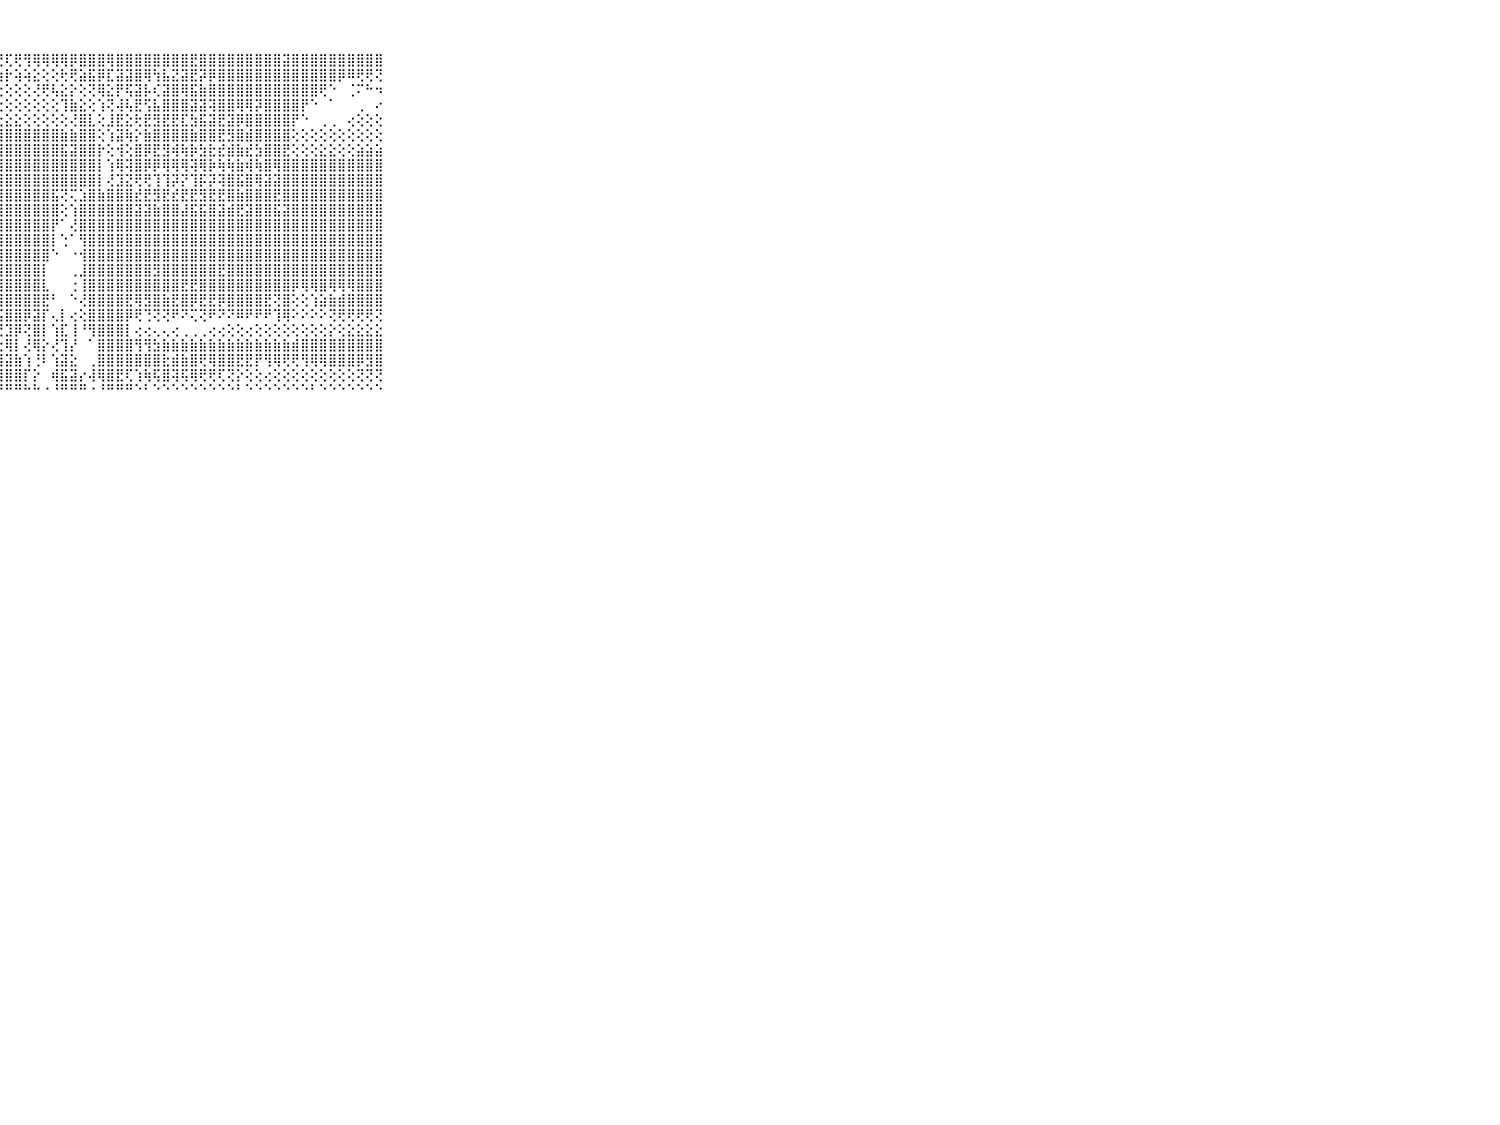

⠀⠀⠀⠀⠀⠀⠀⠀⠀⠀⠀⢕⢜⢱⣜⡿⡇⣱⢻⡝⢵⢇⢝⣕⡵⢵⢜⢟⢏⢟⢻⢿⢿⢿⢿⡿⣿⣿⣿⢿⣿⣿⣿⣿⣿⣿⣿⣿⣟⣿⣿⣿⣿⣿⣿⣿⣿⣿⣽⣿⣿⣿⣿⣿⣿⣿⣿⣿⣿⠀⠀⠀⠀⠀⠀⠀⠀⠀⠀⠀⠀
⠀⠀⠀⠀⠀⠀⠀⠀⠀⠀⠀⢵⢽⣷⡞⢱⢕⢝⢞⢕⣵⢞⢯⢵⣵⣥⣥⣷⡗⢵⢵⣕⢕⢕⢗⢟⣵⣯⡿⣏⣽⣽⣿⢿⢳⣧⣝⣽⣟⡽⡿⣿⣿⣿⣿⣿⣿⣿⣿⣿⣿⣿⣿⣿⡿⠿⢟⢟⢝⠀⠀⠀⠀⠀⠀⠀⠀⠀⠀⠀⠀
⠀⠀⠀⠀⠀⠀⠀⠀⠀⠀⠀⣿⡿⢧⣿⢇⡕⢕⡵⢏⢕⢕⢕⢕⢕⢕⢕⢕⢕⢕⢕⢜⢟⢧⣕⡕⢕⢝⢿⣕⡟⢯⣽⡧⢎⣽⣿⢿⣯⣷⣿⣿⣿⣿⣿⣿⣿⣿⣿⣿⣿⣿⢟⠑⠀⢈⠍⠓⠲⠀⠀⠀⠀⠀⠀⠀⠀⠀⠀⠀⠀
⠀⠀⠀⠀⠀⠀⠀⠀⠀⠀⠀⣿⣷⣾⣟⡟⢕⡟⡕⢕⢕⣕⢕⢕⢕⢕⢕⢕⢕⢕⢕⢕⢕⢕⢹⣷⣕⢕⢱⢝⢼⢧⣟⢫⣧⣿⣿⣿⣽⣽⢽⣿⣿⢿⢿⡽⣿⣿⣿⣿⡟⠑⠀⠁⠀⠀⢀⠀⠔⠀⠀⠀⠀⠀⠀⠀⠀⠀⠀⠀⠀
⠀⠀⠀⠀⠀⠀⠀⠀⠀⠀⠀⢸⢿⢏⢹⢕⣾⣷⣿⣿⣿⣿⣿⣧⣧⣱⣕⣕⣕⣕⢕⢕⢕⢕⢕⢜⣿⣇⢕⣸⣟⣕⢗⣟⣻⣟⣟⣏⣳⣯⣽⣟⣽⡿⣿⣿⣿⣿⣿⡟⠑⠀⢀⢀⠀⢔⢕⢕⢕⠀⠀⠀⠀⠀⠀⠀⠀⠀⠀⠀⠀
⠀⠀⠀⠀⠀⠀⠀⠀⠀⠀⠀⡕⢸⣕⣕⣕⣿⣿⣿⣿⣿⣿⣿⣿⣿⣿⣿⣿⣿⣿⣿⣿⣿⣿⣷⣷⣿⣿⢕⢱⣽⢷⡕⣷⣿⣿⣿⣿⣷⣿⣿⣟⣻⣿⣾⣿⣿⣿⣿⢕⢕⢕⢕⢕⢕⢕⢕⢕⢕⠀⠀⠀⠀⠀⠀⠀⠀⠀⠀⠀⠀
⠀⠀⠀⠀⠀⠀⠀⠀⠀⠀⠀⢝⣕⡕⢕⣺⣿⣿⣿⣿⣿⣿⣿⣿⣿⣿⣿⣿⣿⣿⣿⣿⣿⣿⣯⣽⣿⣿⡗⢕⢺⢕⣿⡿⣟⣻⢾⢷⡷⣳⣗⣞⣾⣷⣞⣳⣿⣿⣟⢕⢕⢕⣕⣕⢕⢕⣵⣵⣵⠀⠀⠀⠀⠀⠀⠀⠀⠀⠀⠀⠀
⠀⠀⠀⠀⠀⠀⠀⠀⠀⠀⠀⢕⢗⢇⢱⣿⣿⣿⣿⣿⣿⣿⣿⣿⣿⣿⣿⣿⣿⣿⣿⣿⣿⣿⣿⣿⣿⣿⡇⢱⢿⢽⣿⡿⡿⢿⢿⢿⢽⢿⡷⢷⢷⣷⢾⢷⣿⢿⣿⣿⣿⣿⣿⣿⣿⣿⣿⣿⣿⠀⠀⠀⠀⠀⠀⠀⠀⠀⠀⠀⠀
⠀⠀⠀⠀⠀⠀⠀⠀⠀⠀⠀⢕⡕⣷⣷⣾⣿⣿⣿⣿⣿⣿⣿⣿⣿⣿⣿⣿⣿⣿⣿⣿⣿⣿⣿⣿⣿⣿⡇⢜⣹⣝⢟⢟⢹⢹⡽⡝⢹⡯⡽⢽⣿⣯⣿⢿⣽⣽⣿⣿⣿⣿⣿⣿⣿⣿⣿⣿⣿⠀⠀⠀⠀⠀⠀⠀⠀⠀⠀⠀⠀
⠀⠀⠀⠀⠀⠀⠀⠀⠀⠀⠀⢕⣹⣿⢿⣿⣿⣿⣿⣿⣿⣿⣿⣿⣿⣿⣿⣿⣿⣿⣿⣿⣿⣯⢝⢍⣱⣿⣷⣿⣿⣿⣞⣟⣻⣟⣞⣟⣟⣻⣟⣟⣿⣷⣿⣿⣿⣟⣿⣿⣿⣿⣿⣿⣿⣿⣿⣿⣿⠀⠀⠀⠀⠀⠀⠀⠀⠀⠀⠀⠀
⠀⠀⠀⠀⠀⠀⠀⠀⠀⠀⠀⣕⣹⣝⡜⡹⣿⣿⣿⣿⣿⣿⣿⣿⣿⣿⣿⣿⣿⣿⣿⣿⣿⣿⢕⢱⣿⣿⣿⣿⣿⣿⣽⣽⣷⣿⣿⣼⣯⣯⣿⣽⣾⣟⣽⣿⣿⣯⣽⣿⣿⣿⣿⣿⣿⣿⣿⣿⣿⠀⠀⠀⠀⠀⠀⠀⠀⠀⠀⠀⠀
⠀⠀⠀⠀⠀⠀⠀⠀⠀⠀⠀⣕⡽⡗⡎⢹⣿⣿⣿⣿⣿⣿⣿⣿⣿⣿⣿⣿⣿⣿⣿⣿⣿⡟⠁⢜⣿⣿⣿⣿⣿⣿⣿⣿⣿⣿⣿⣿⣿⣿⣿⣿⣿⣿⣿⣿⣿⣿⣿⣿⣿⣿⣿⣿⣿⣿⣿⣿⣿⠀⠀⠀⠀⠀⠀⠀⠀⠀⠀⠀⠀
⠀⠀⠀⠀⠀⠀⠀⠀⠀⠀⠀⢕⢕⢟⢕⢕⣸⣿⣿⣿⣿⣿⣿⣿⣿⣿⣿⣿⣿⣿⣿⣿⣿⡇⢑⠁⢻⣿⣿⣿⣿⣿⣿⣿⣿⣿⣿⣿⣿⣿⣿⣿⣿⣿⣿⣿⣿⣿⣿⣿⣿⣿⣿⣿⣿⣿⣿⣿⣿⠀⠀⠀⠀⠀⠀⠀⠀⠀⠀⠀⠀
⠀⠀⠀⠀⠀⠀⠀⠀⠀⠀⠀⢕⣕⢕⡕⢵⣿⣿⣿⣿⣿⣿⣿⣿⣿⣿⣿⣿⣿⣿⣿⣿⣿⠑⠀⠐⢺⣿⣿⣿⣿⣿⣿⣿⣿⣿⣿⣿⣿⣿⣿⣿⣿⣿⣿⣿⣿⣿⣿⣿⣿⣿⣿⣿⣿⣿⣿⣿⣿⠀⠀⠀⠀⠀⠀⠀⠀⠀⠀⠀⠀
⠀⠀⠀⠀⠀⠀⠀⠀⠀⠀⠀⣷⣾⣾⣿⣧⣿⣿⣿⣿⣿⣿⣿⣿⣿⣿⣿⣿⣿⣿⣿⣿⡇⠀⠀⢀⣸⣿⣿⣿⣿⣿⣿⣿⣻⣿⣿⣿⣿⣿⣿⣟⣿⣿⣿⣿⣿⣿⣿⣿⣿⣿⣿⣿⣿⣿⣿⣿⣿⠀⠀⠀⠀⠀⠀⠀⠀⠀⠀⠀⠀
⠀⠀⠀⠀⠀⠀⠀⠀⠀⠀⠀⣿⣿⣿⣿⣿⣿⣿⣿⣿⣿⣿⣿⣿⣿⣿⣿⣿⣿⣿⣿⣿⣇⠀⠀⢐⢸⣿⣿⣿⣿⣿⣿⣿⣿⣿⣿⣟⣟⣿⣿⣿⣿⣿⣿⣿⣿⣿⣿⡿⢿⢿⣿⢿⢿⢿⣿⣿⣿⠀⠀⠀⠀⠀⠀⠀⠀⠀⠀⠀⠀
⠀⠀⠀⠀⠀⠀⠀⠀⠀⠀⠀⣿⣿⣿⣿⣿⣿⢟⣿⣿⣻⣟⣟⣟⣟⣟⣿⣿⣿⣿⣿⣿⣟⠃⠀⠑⢜⣿⣿⣿⣿⣟⢿⣻⣿⣷⣟⣿⡿⣟⣟⡿⣿⣿⣿⣿⣟⢝⣿⢕⢕⢱⣵⣷⣾⣿⣿⣿⣿⠀⠀⠀⠀⠀⠀⠀⠀⠀⠀⠀⠀
⠀⠀⠀⠀⠀⠀⠀⠀⠀⠀⠀⣿⣿⣿⣿⣿⣿⣾⣾⣧⣵⣾⣿⣿⣿⣿⣿⣯⣿⣿⡿⣽⡏⢄⡇⢔⢕⣿⣿⣿⣿⡿⢟⢙⢝⢝⠟⠝⢍⢝⠟⠝⠝⠿⠟⠟⠟⢹⢿⠕⠕⠕⠕⢝⢟⢟⢟⢟⢝⠀⠀⠀⠀⠀⠀⠀⠀⠀⠀⠀⠀
⠀⠀⠀⠀⠀⠀⠀⠀⠀⠀⠀⢿⢿⢟⢟⢟⢟⢟⢟⢛⢛⢛⢛⢟⢏⣝⢝⣝⣹⡿⢝⣿⡇⢱⣏⢸⠘⢻⣿⣿⣿⡇⢔⢔⢄⢄⢔⢀⢀⢀⢔⢔⢕⢕⢔⢕⢕⢕⢕⢕⢕⢕⢕⡕⢕⣕⣕⣕⣕⠀⠀⠀⠀⠀⠀⠀⠀⠀⠀⠀⠀
⠀⠀⠀⠀⠀⠀⠀⠀⠀⠀⠀⢔⢕⢕⢕⢕⢕⢕⢕⢕⢕⡕⡕⢳⢻⣹⢧⣗⢿⡇⢜⢿⡕⢜⢹⡜⠀⠁⣿⣿⣿⣿⢻⢻⣳⣷⣷⣷⣷⣷⣷⣷⣷⣷⣷⣷⣷⣷⣷⣾⣿⣿⣿⣿⣿⣿⣿⣿⣿⠀⠀⠀⠀⠀⠀⠀⠀⠀⠀⠀⠀
⠀⠀⠀⠀⠀⠀⠀⠀⠀⠀⠀⣵⣵⣗⣕⣵⣵⣵⣷⣷⣿⣿⣿⣿⣿⣿⣿⣾⣽⣷⢱⢘⠇⢱⣽⣕⠀⢀⣿⣿⣿⣿⣿⣿⣿⣗⣾⣷⣿⢟⢿⣿⣿⣟⣟⡟⢻⢿⢟⢟⢻⢿⢿⣿⣿⣿⡿⣻⣿⠀⠀⠀⠀⠀⠀⠀⠀⠀⠀⠀⠀
⠀⠀⠀⠀⠀⠀⠀⠀⠀⠀⠀⠝⢟⢟⢟⢟⢿⣿⣿⣿⣿⣿⣿⣿⣿⣿⣿⣿⣿⣿⡏⡕⠀⢾⣯⣽⡔⢼⢿⣿⣟⢏⢱⢷⢯⣿⢽⢯⢿⢟⢟⢏⢝⡕⢕⢕⢔⢕⢕⢕⢕⢕⢕⢕⢕⢕⢝⢝⢝⠀⠀⠀⠀⠀⠀⠀⠀⠀⠀⠀⠀
⠀⠀⠀⠀⠀⠀⠀⠀⠀⠀⠀⠀⠑⠑⠑⠑⠘⠚⠛⠛⠛⠛⠛⠛⠛⠛⠛⠛⠛⠛⠓⠓⠐⠘⠛⠛⠛⠐⠘⠛⠛⠛⠑⠃⠑⠑⠑⠑⠑⠑⠑⠑⠑⠃⠑⠑⠑⠑⠑⠑⠑⠃⠑⠑⠑⠑⠑⠑⠑⠀⠀⠀⠀⠀⠀⠀⠀⠀⠀⠀⠀